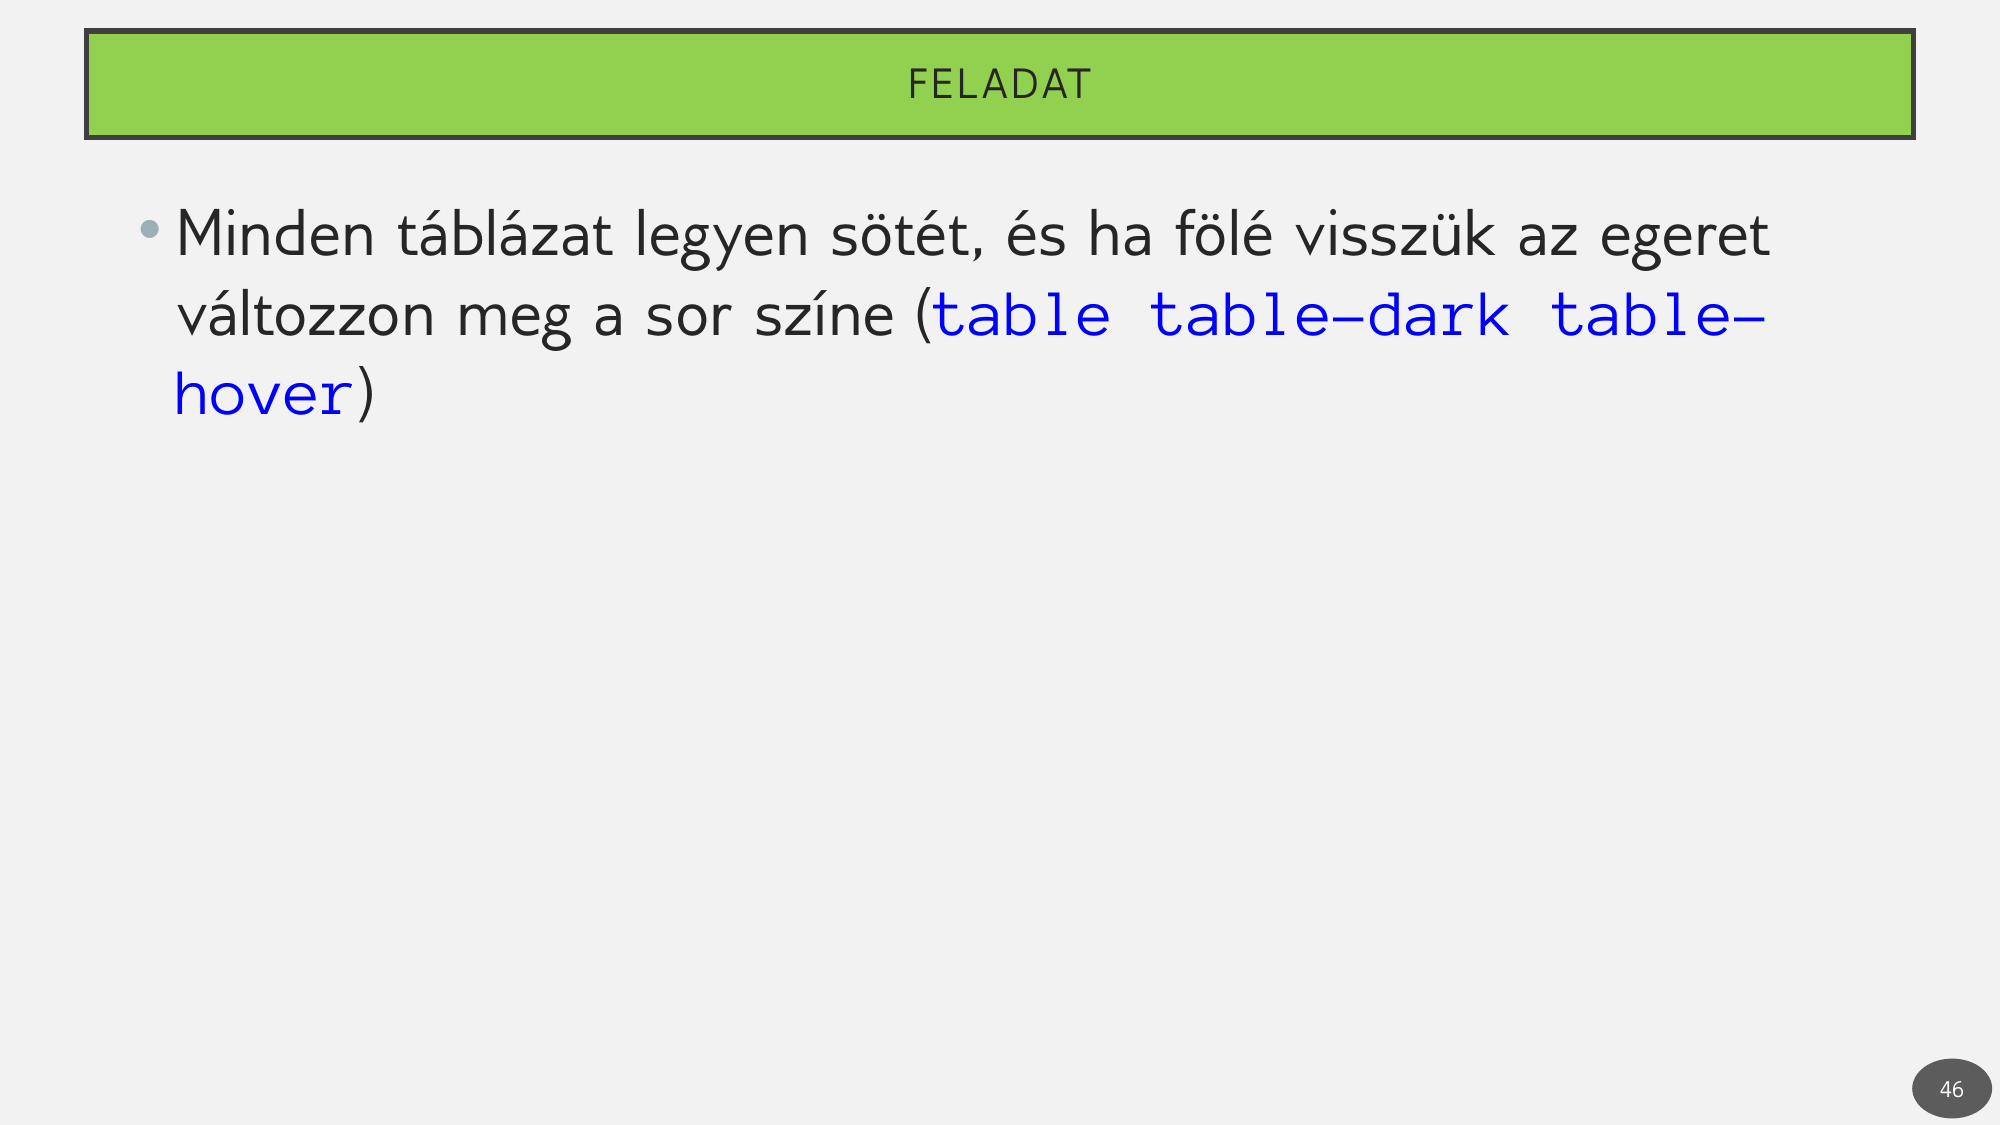

# Feladat
Minden táblázat legyen sötét, és ha fölé visszük az egeret változzon meg a sor színe (table table-dark table-hover)
46